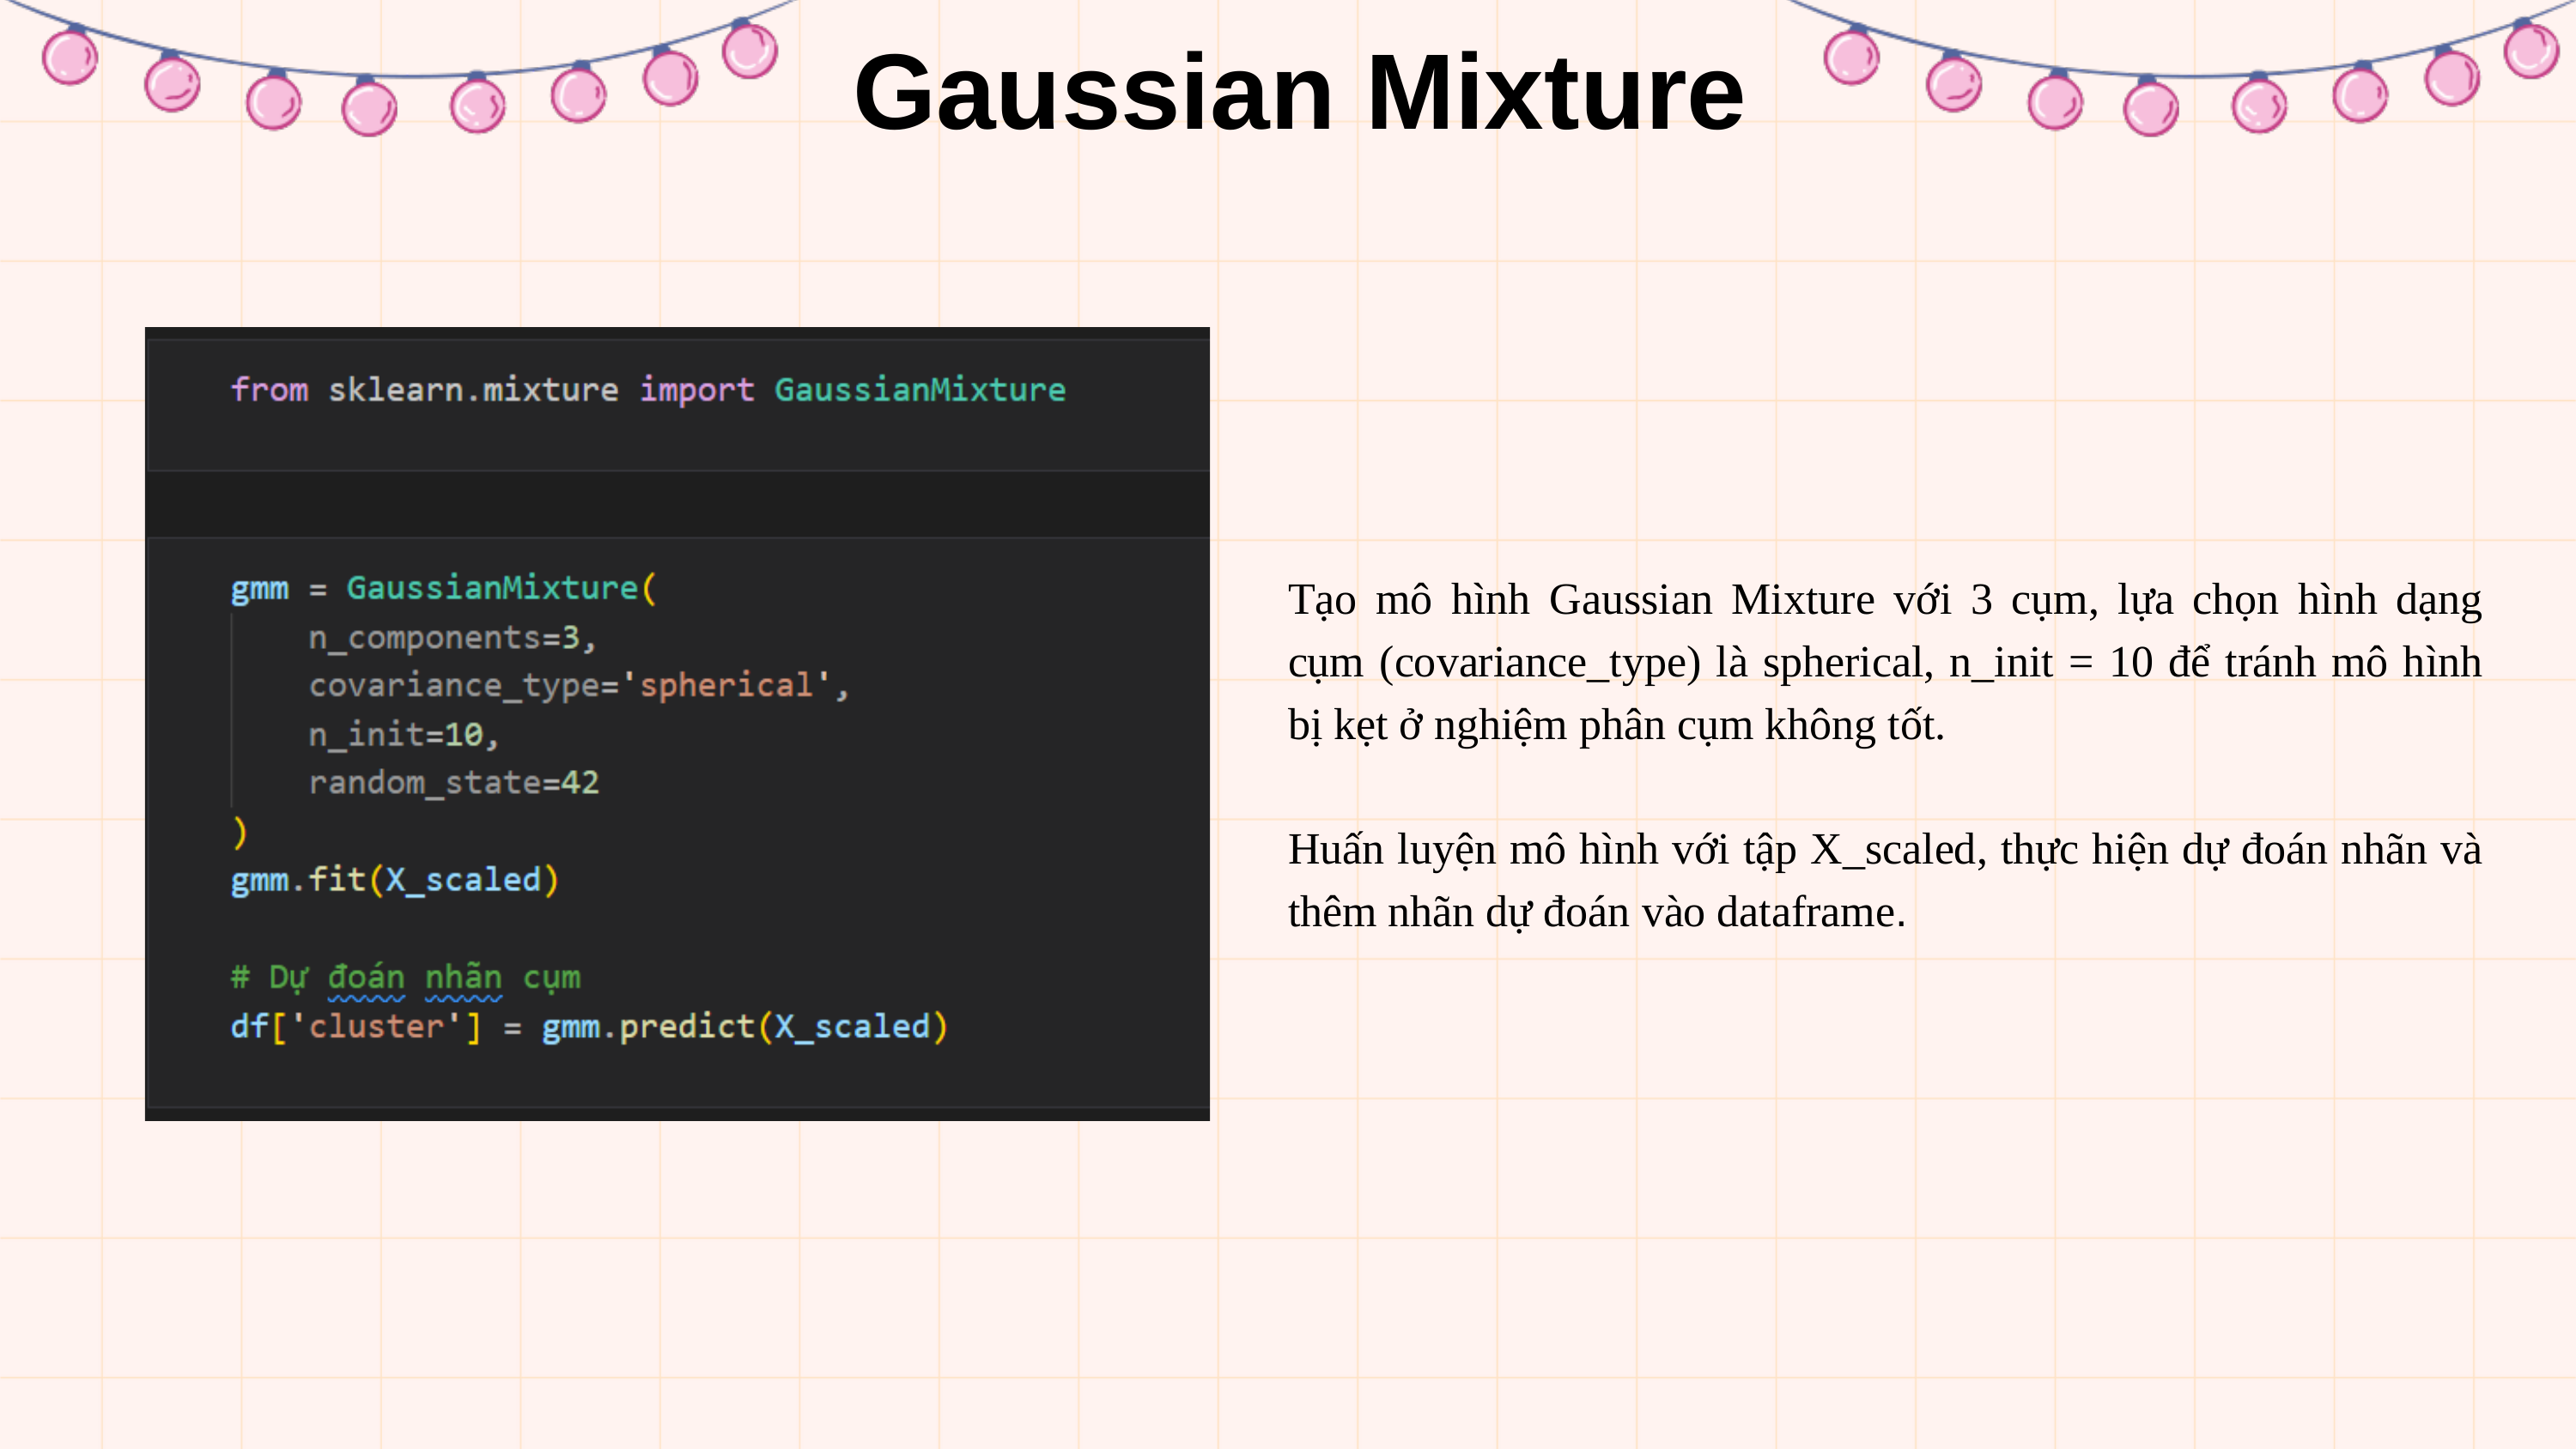

Gaussian Mixture

Tạo mô hình Gaussian Mixture với 3 cụm, lựa chọn hình dạng cụm (covariance_type) là spherical, n_init = 10 để tránh mô hình bị kẹt ở nghiệm phân cụm không tốt.

Huấn luyện mô hình với tập X_scaled, thực hiện dự đoán nhãn và thêm nhãn dự đoán vào dataframe.